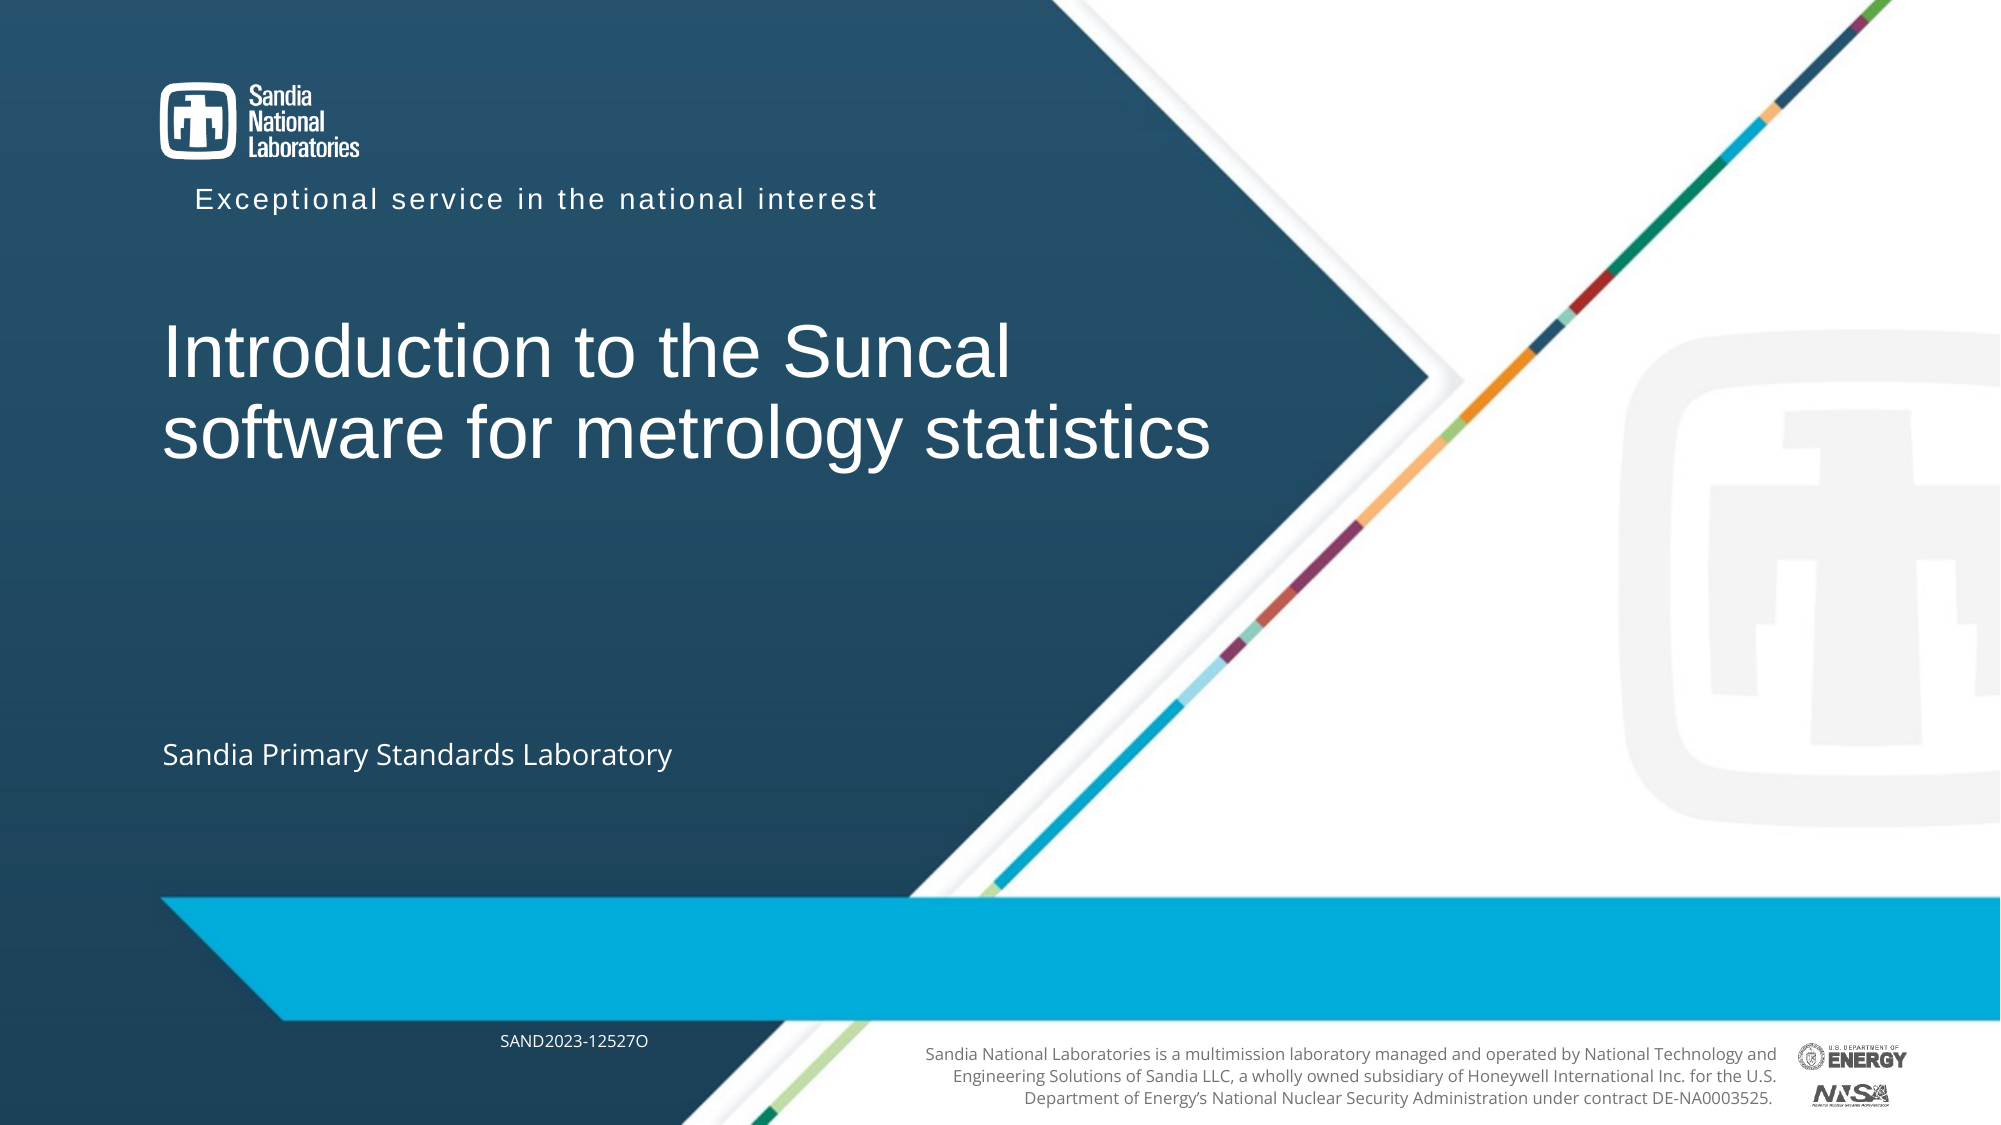

# Introduction to the Suncal software for metrology statistics

Sandia Primary Standards Laboratory
SAND2023-12527O